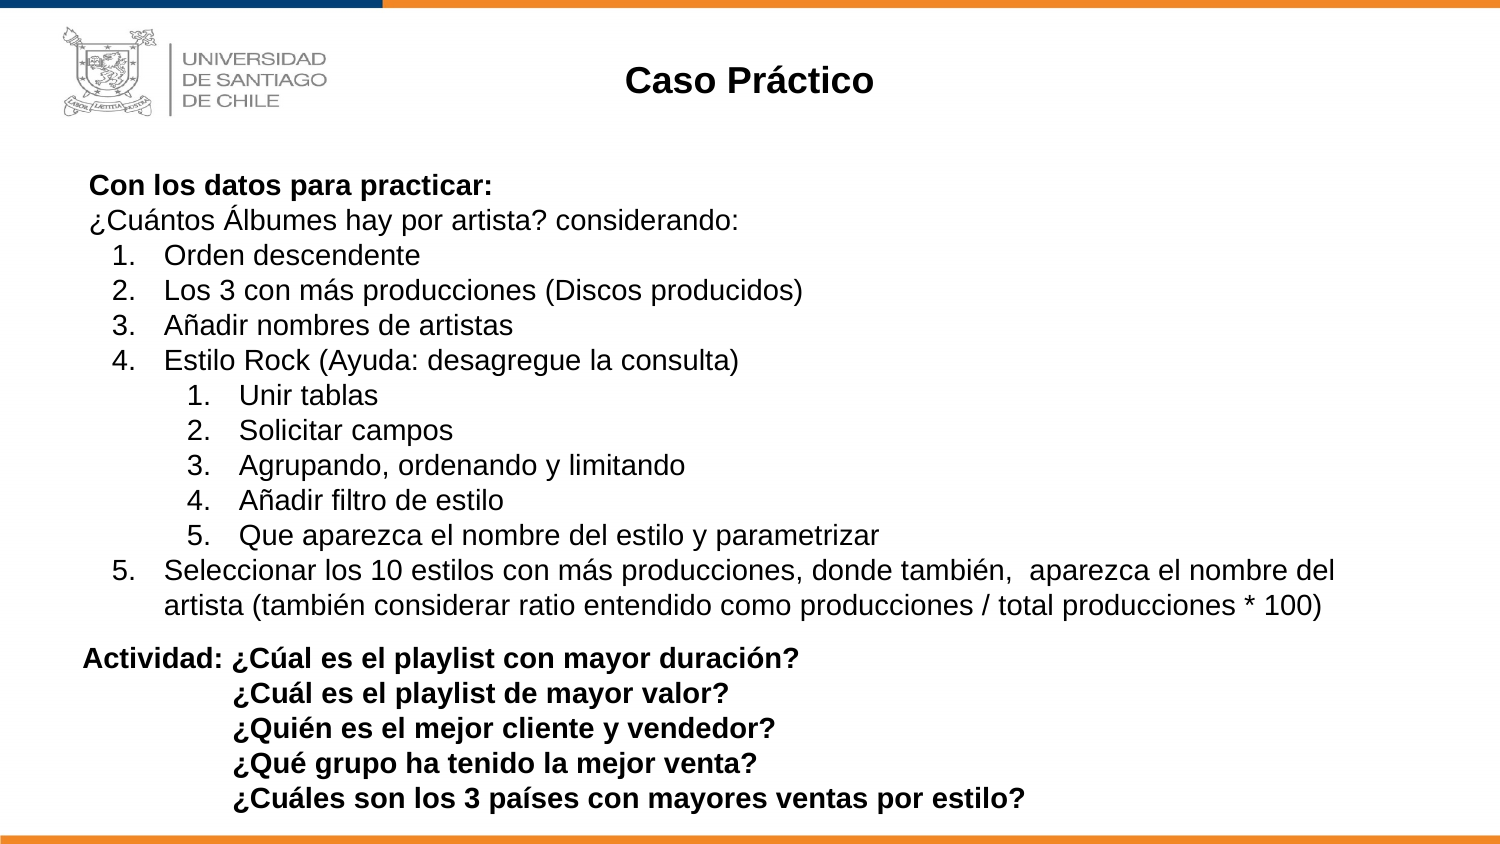

Caso Práctico
Con los datos para practicar:
¿Cuántos Álbumes hay por artista? considerando:
Orden descendente
Los 3 con más producciones (Discos producidos)
Añadir nombres de artistas
Estilo Rock (Ayuda: desagregue la consulta)
Unir tablas
Solicitar campos
Agrupando, ordenando y limitando
Añadir filtro de estilo
Que aparezca el nombre del estilo y parametrizar
Seleccionar los 10 estilos con más producciones, donde también,  aparezca el nombre del artista (también considerar ratio entendido como producciones / total producciones * 100)

Actividad: ¿Cúal es el playlist con mayor duración?
¿Cuál es el playlist de mayor valor?
¿Quién es el mejor cliente y vendedor?
¿Qué grupo ha tenido la mejor venta?
¿Cuáles son los 3 países con mayores ventas por estilo?